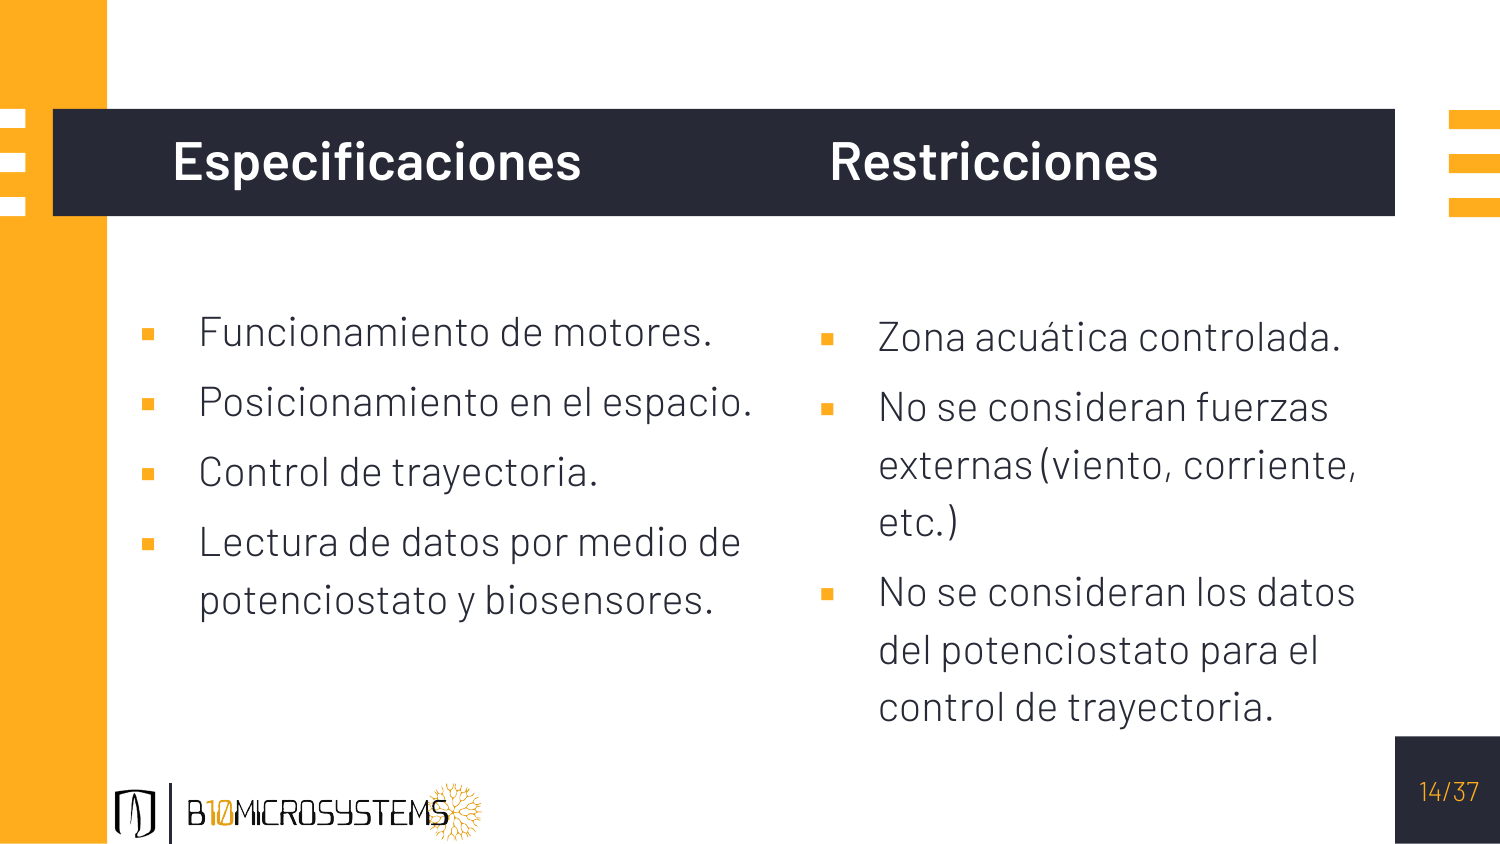

# Especificaciones                       Restricciones
Funcionamiento de motores.
Posicionamiento en el espacio.
Control de trayectoria.
Lectura de datos por medio de potenciostato y biosensores.
Zona acuática controlada.
No se consideran fuerzas externas (viento, corriente, etc.)
No se consideran los datos del potenciostato para el control de trayectoria.
14/37